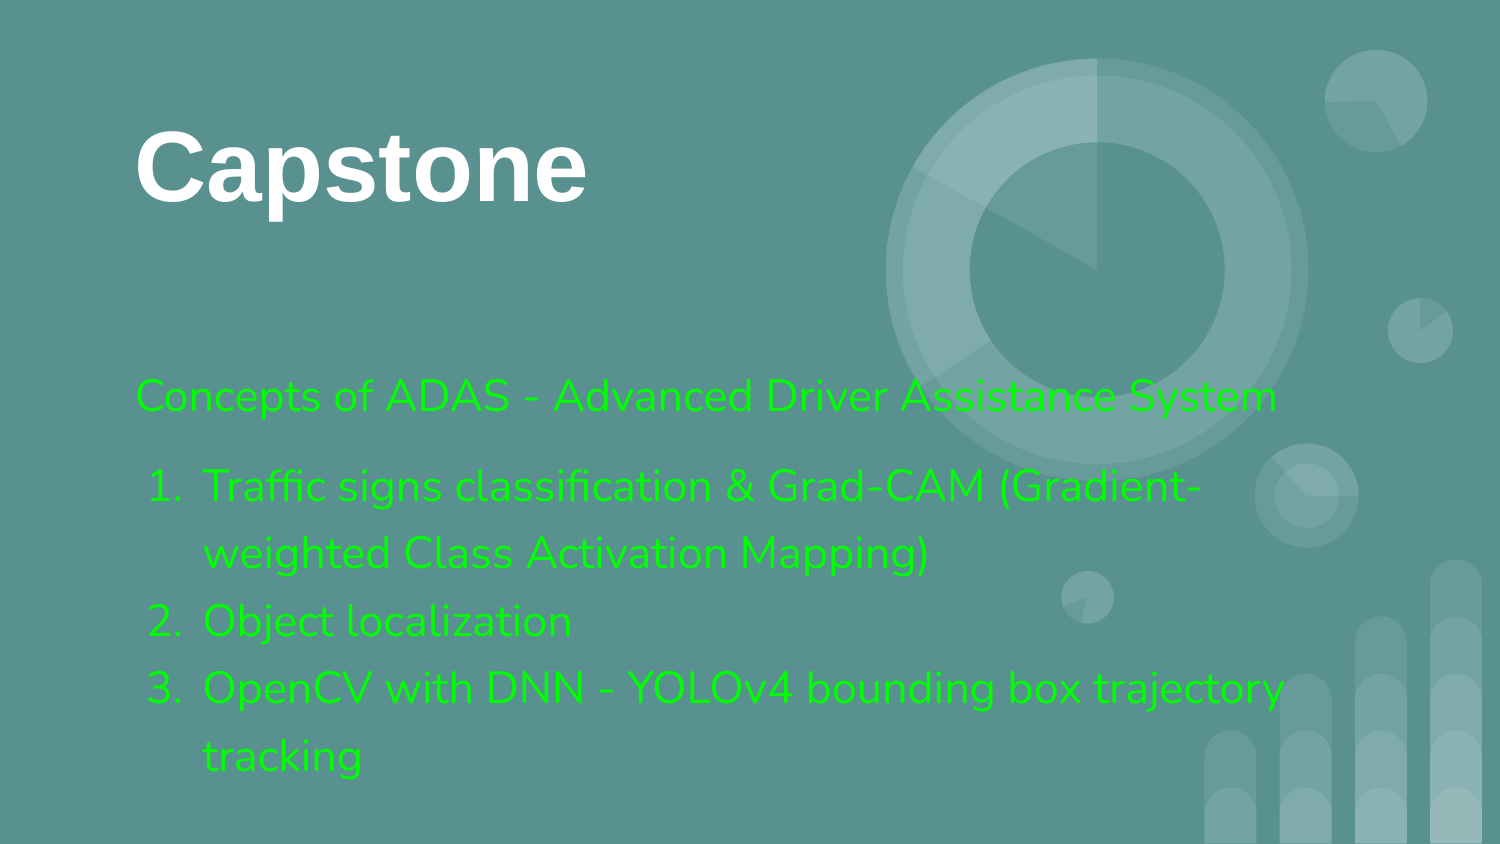

# Capstone
Concepts of ADAS - Advanced Driver Assistance System
Traffic signs classification & Grad-CAM (Gradient-weighted Class Activation Mapping)
Object localization
OpenCV with DNN - YOLOv4 bounding box trajectory tracking